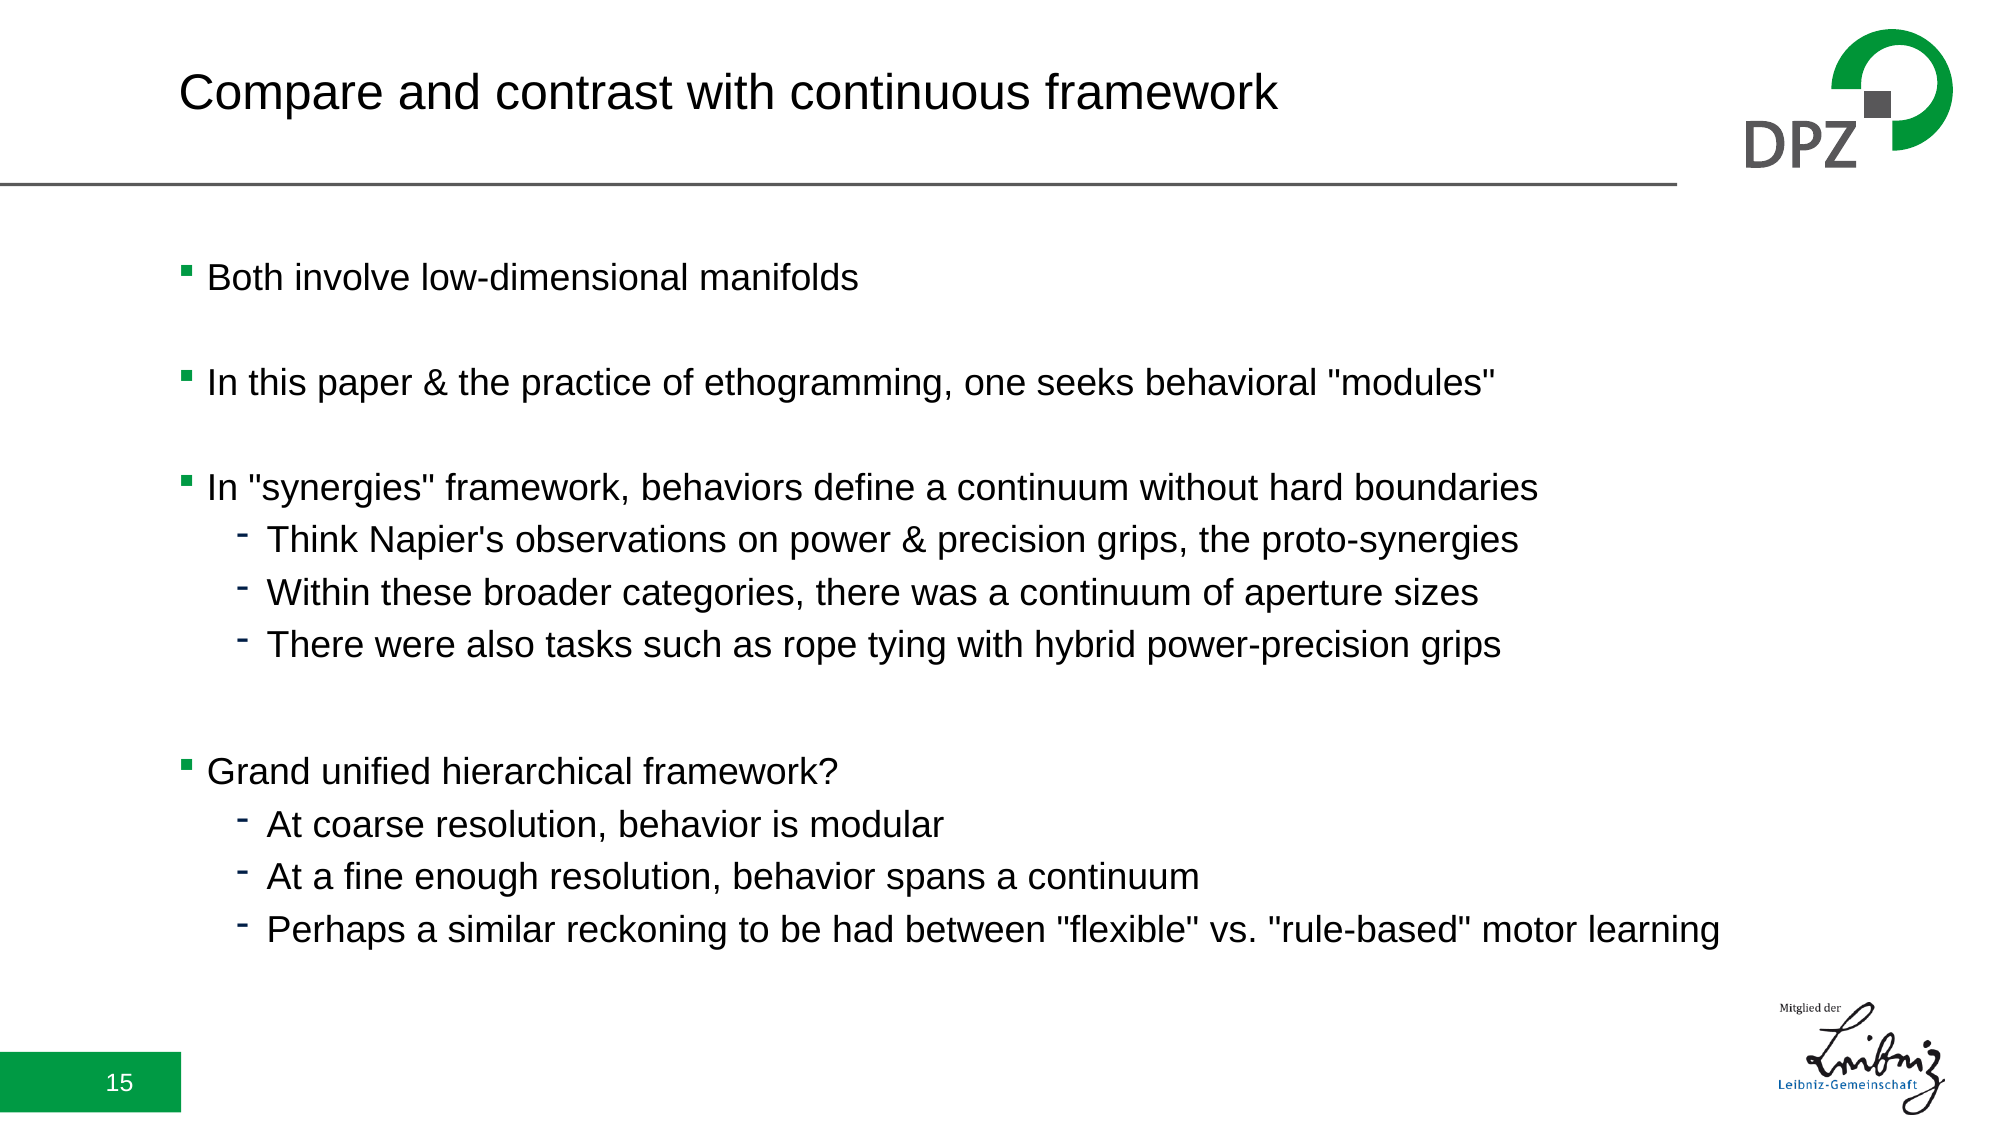

# Compare and contrast with continuous framework
Both involve low-dimensional manifolds

In this paper & the practice of ethogramming, one seeks behavioral "modules"

In "synergies" framework, behaviors define a continuum without hard boundaries
Think Napier's observations on power & precision grips, the proto-synergies
Within these broader categories, there was a continuum of aperture sizes
There were also tasks such as rope tying with hybrid power-precision grips

Grand unified hierarchical framework?
At coarse resolution, behavior is modular
At a fine enough resolution, behavior spans a continuum
Perhaps a similar reckoning to be had between "flexible" vs. "rule-based" motor learning

15